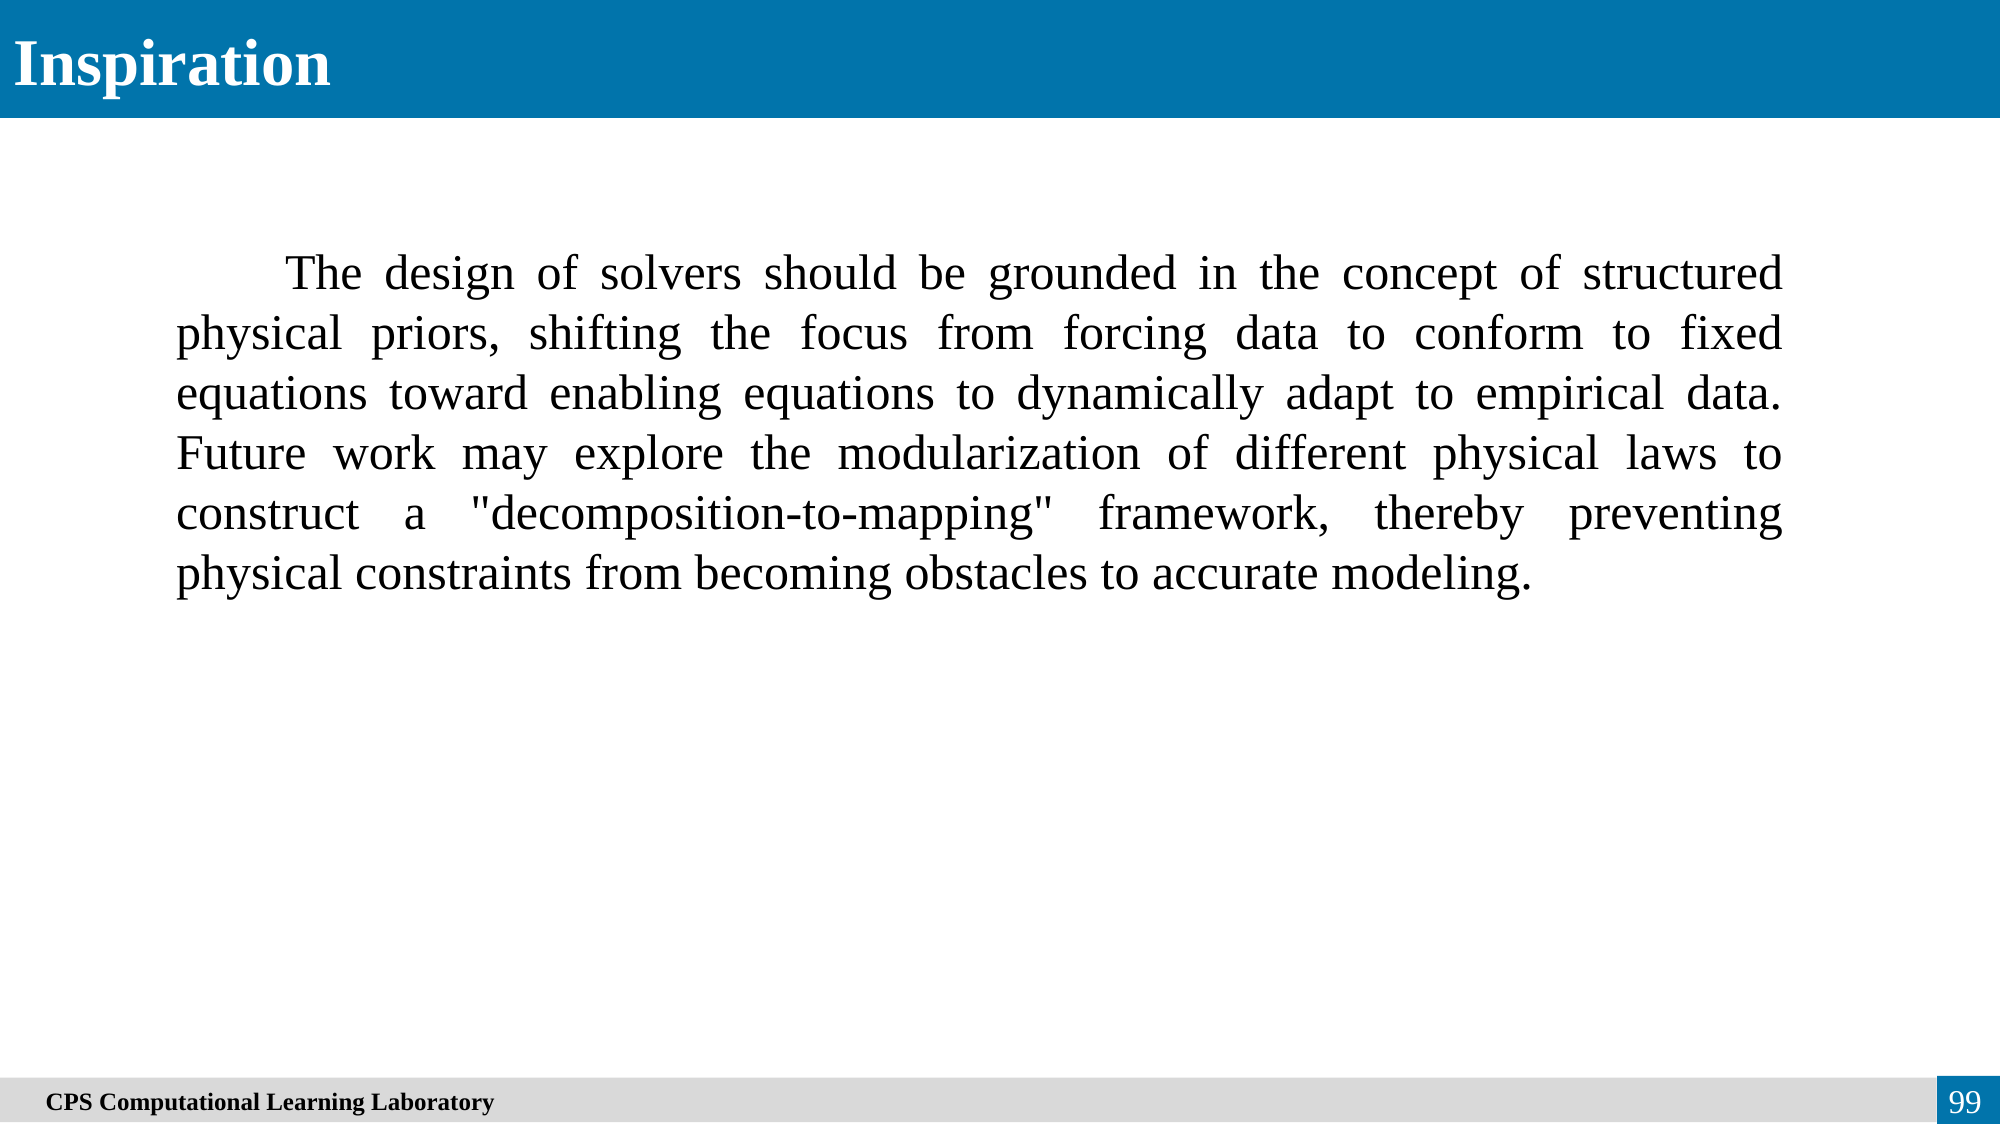

Inspiration
     The design of solvers should be grounded in the concept of structured physical priors, shifting the focus from forcing data to conform to fixed equations toward enabling equations to dynamically adapt to empirical data. Future work may explore the modularization of different physical laws to construct a "decomposition-to-mapping" framework, thereby preventing physical constraints from becoming obstacles to accurate modeling.
99
　CPS Computational Learning Laboratory